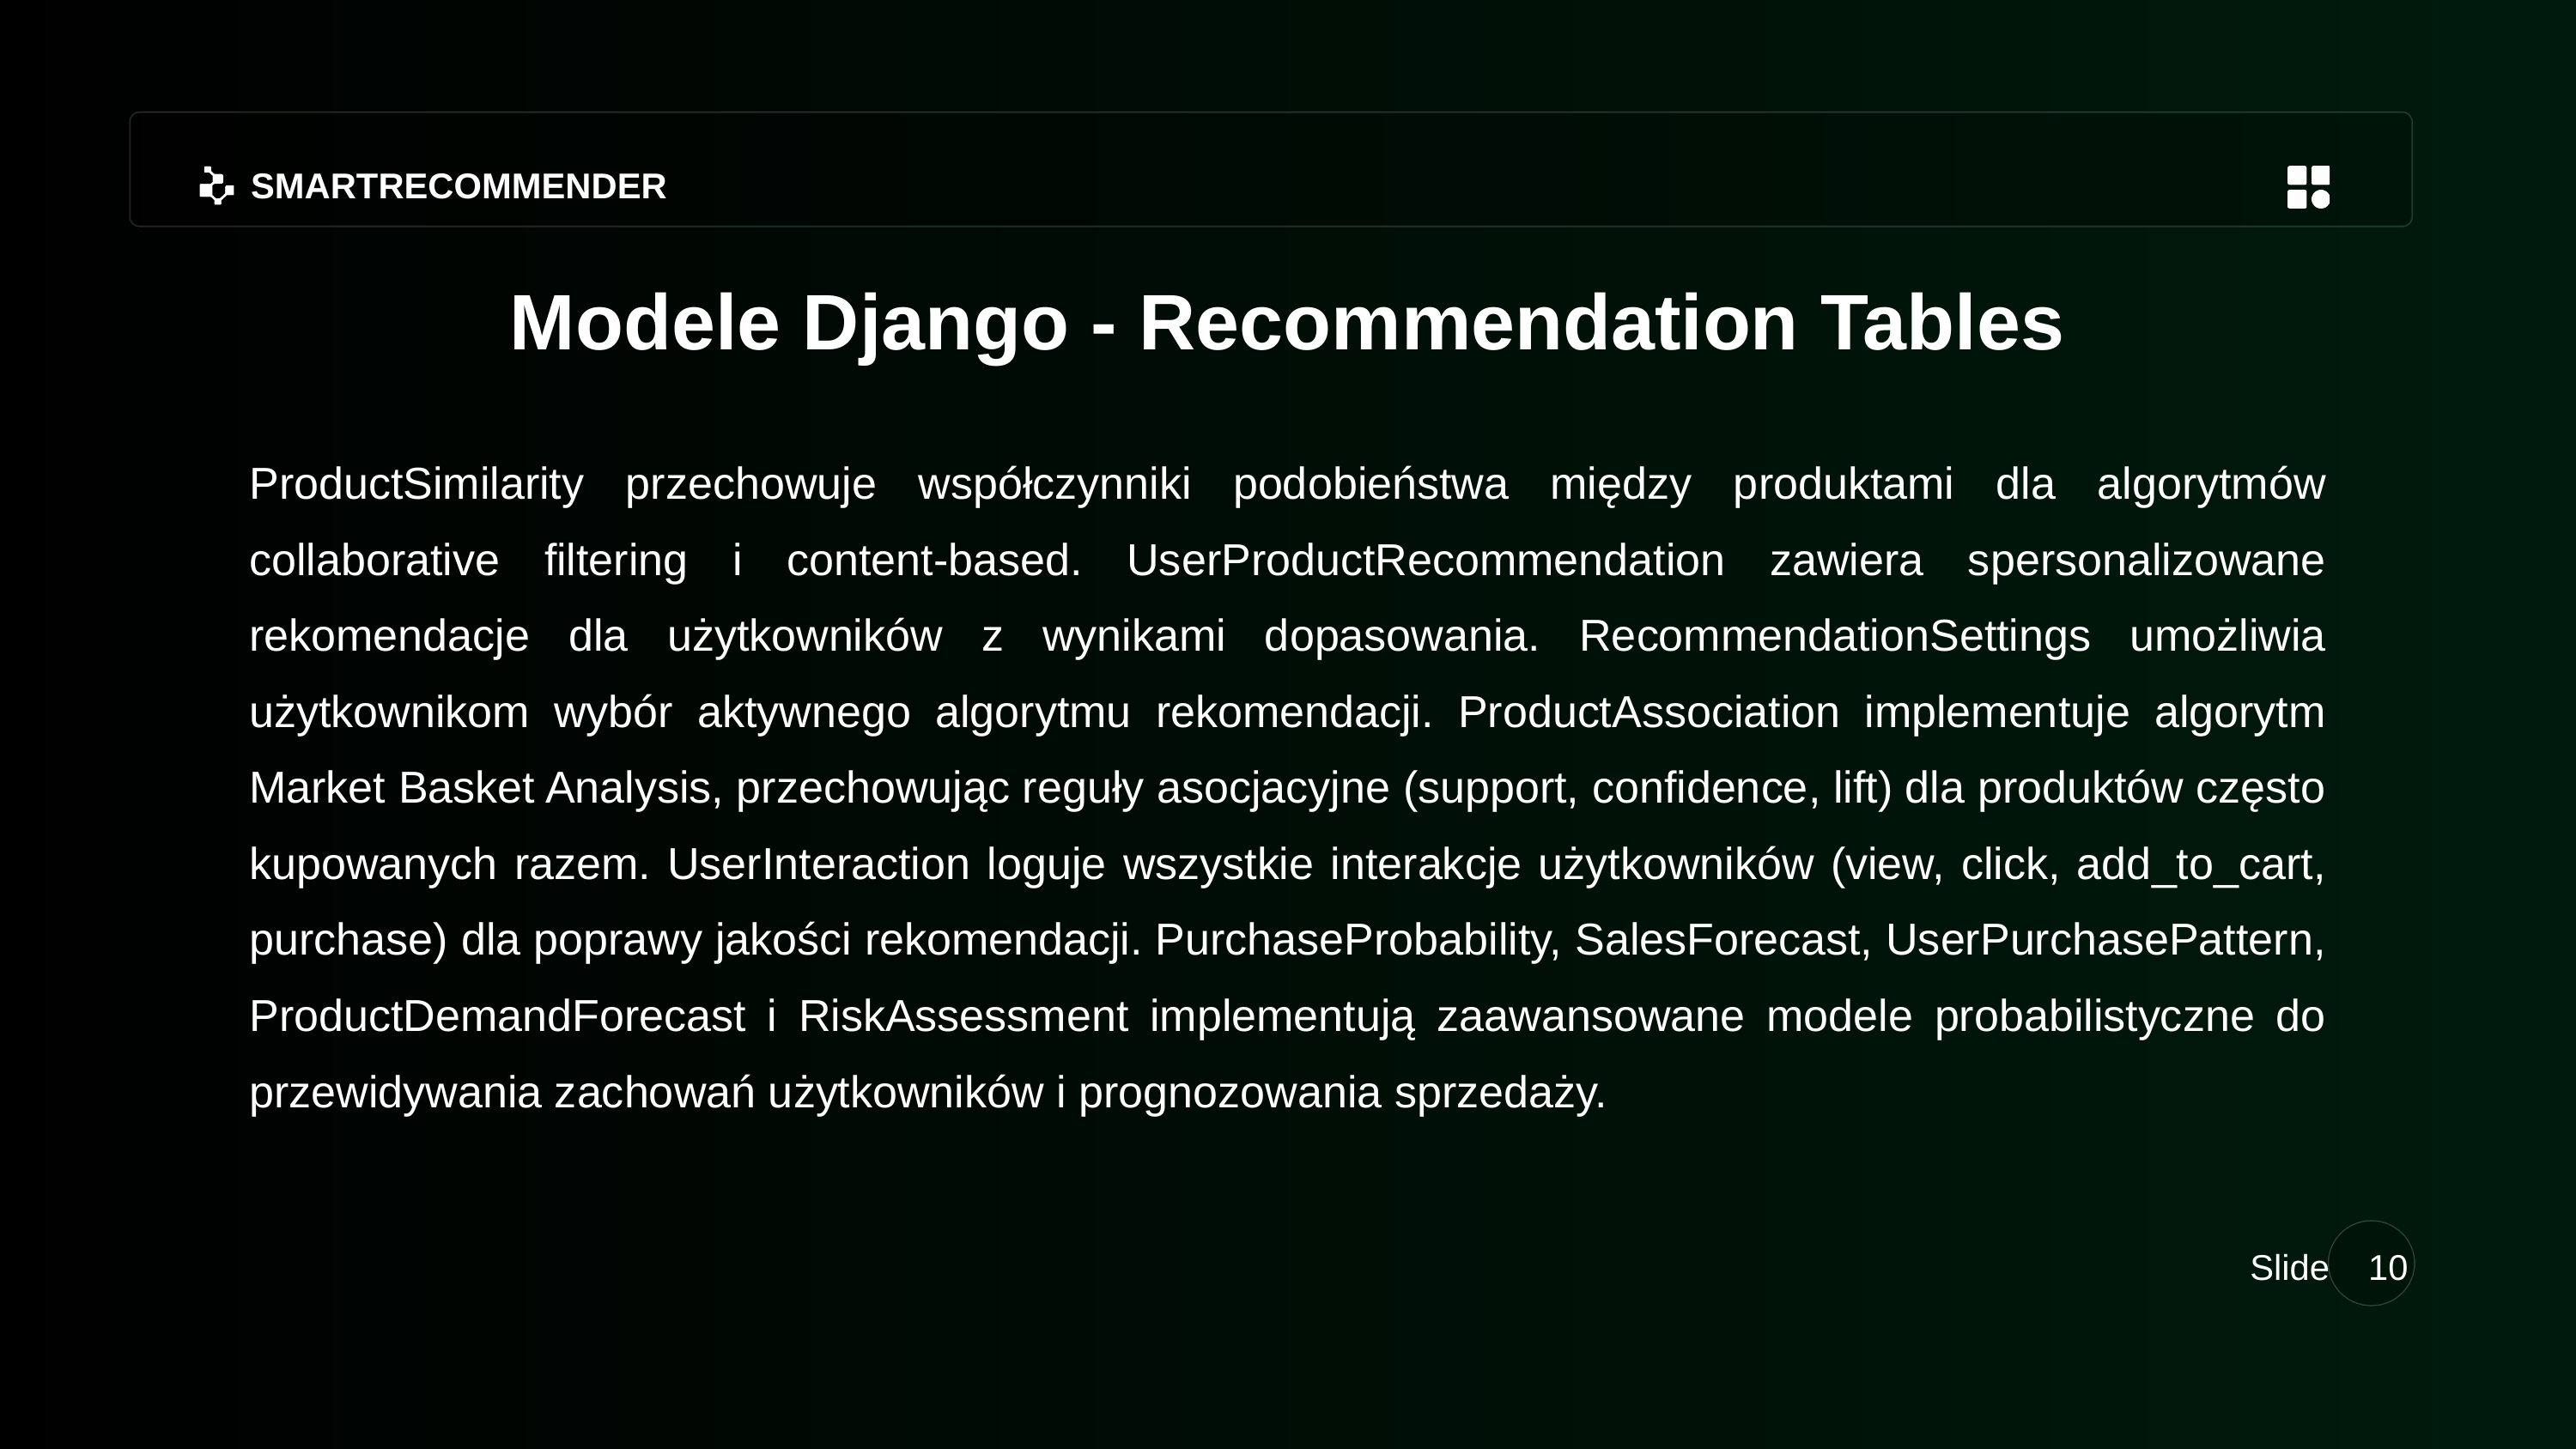

SMARTRECOMMENDER
Modele Django - Recommendation Tables
ProductSimilarity przechowuje współczynniki podobieństwa między produktami dla algorytmów collaborative filtering i content-based. UserProductRecommendation zawiera spersonalizowane rekomendacje dla użytkowników z wynikami dopasowania. RecommendationSettings umożliwia użytkownikom wybór aktywnego algorytmu rekomendacji. ProductAssociation implementuje algorytm Market Basket Analysis, przechowując reguły asocjacyjne (support, confidence, lift) dla produktów często kupowanych razem. UserInteraction loguje wszystkie interakcje użytkowników (view, click, add_to_cart, purchase) dla poprawy jakości rekomendacji. PurchaseProbability, SalesForecast, UserPurchasePattern, ProductDemandForecast i RiskAssessment implementują zaawansowane modele probabilistyczne do przewidywania zachowań użytkowników i prognozowania sprzedaży.

Slide
10